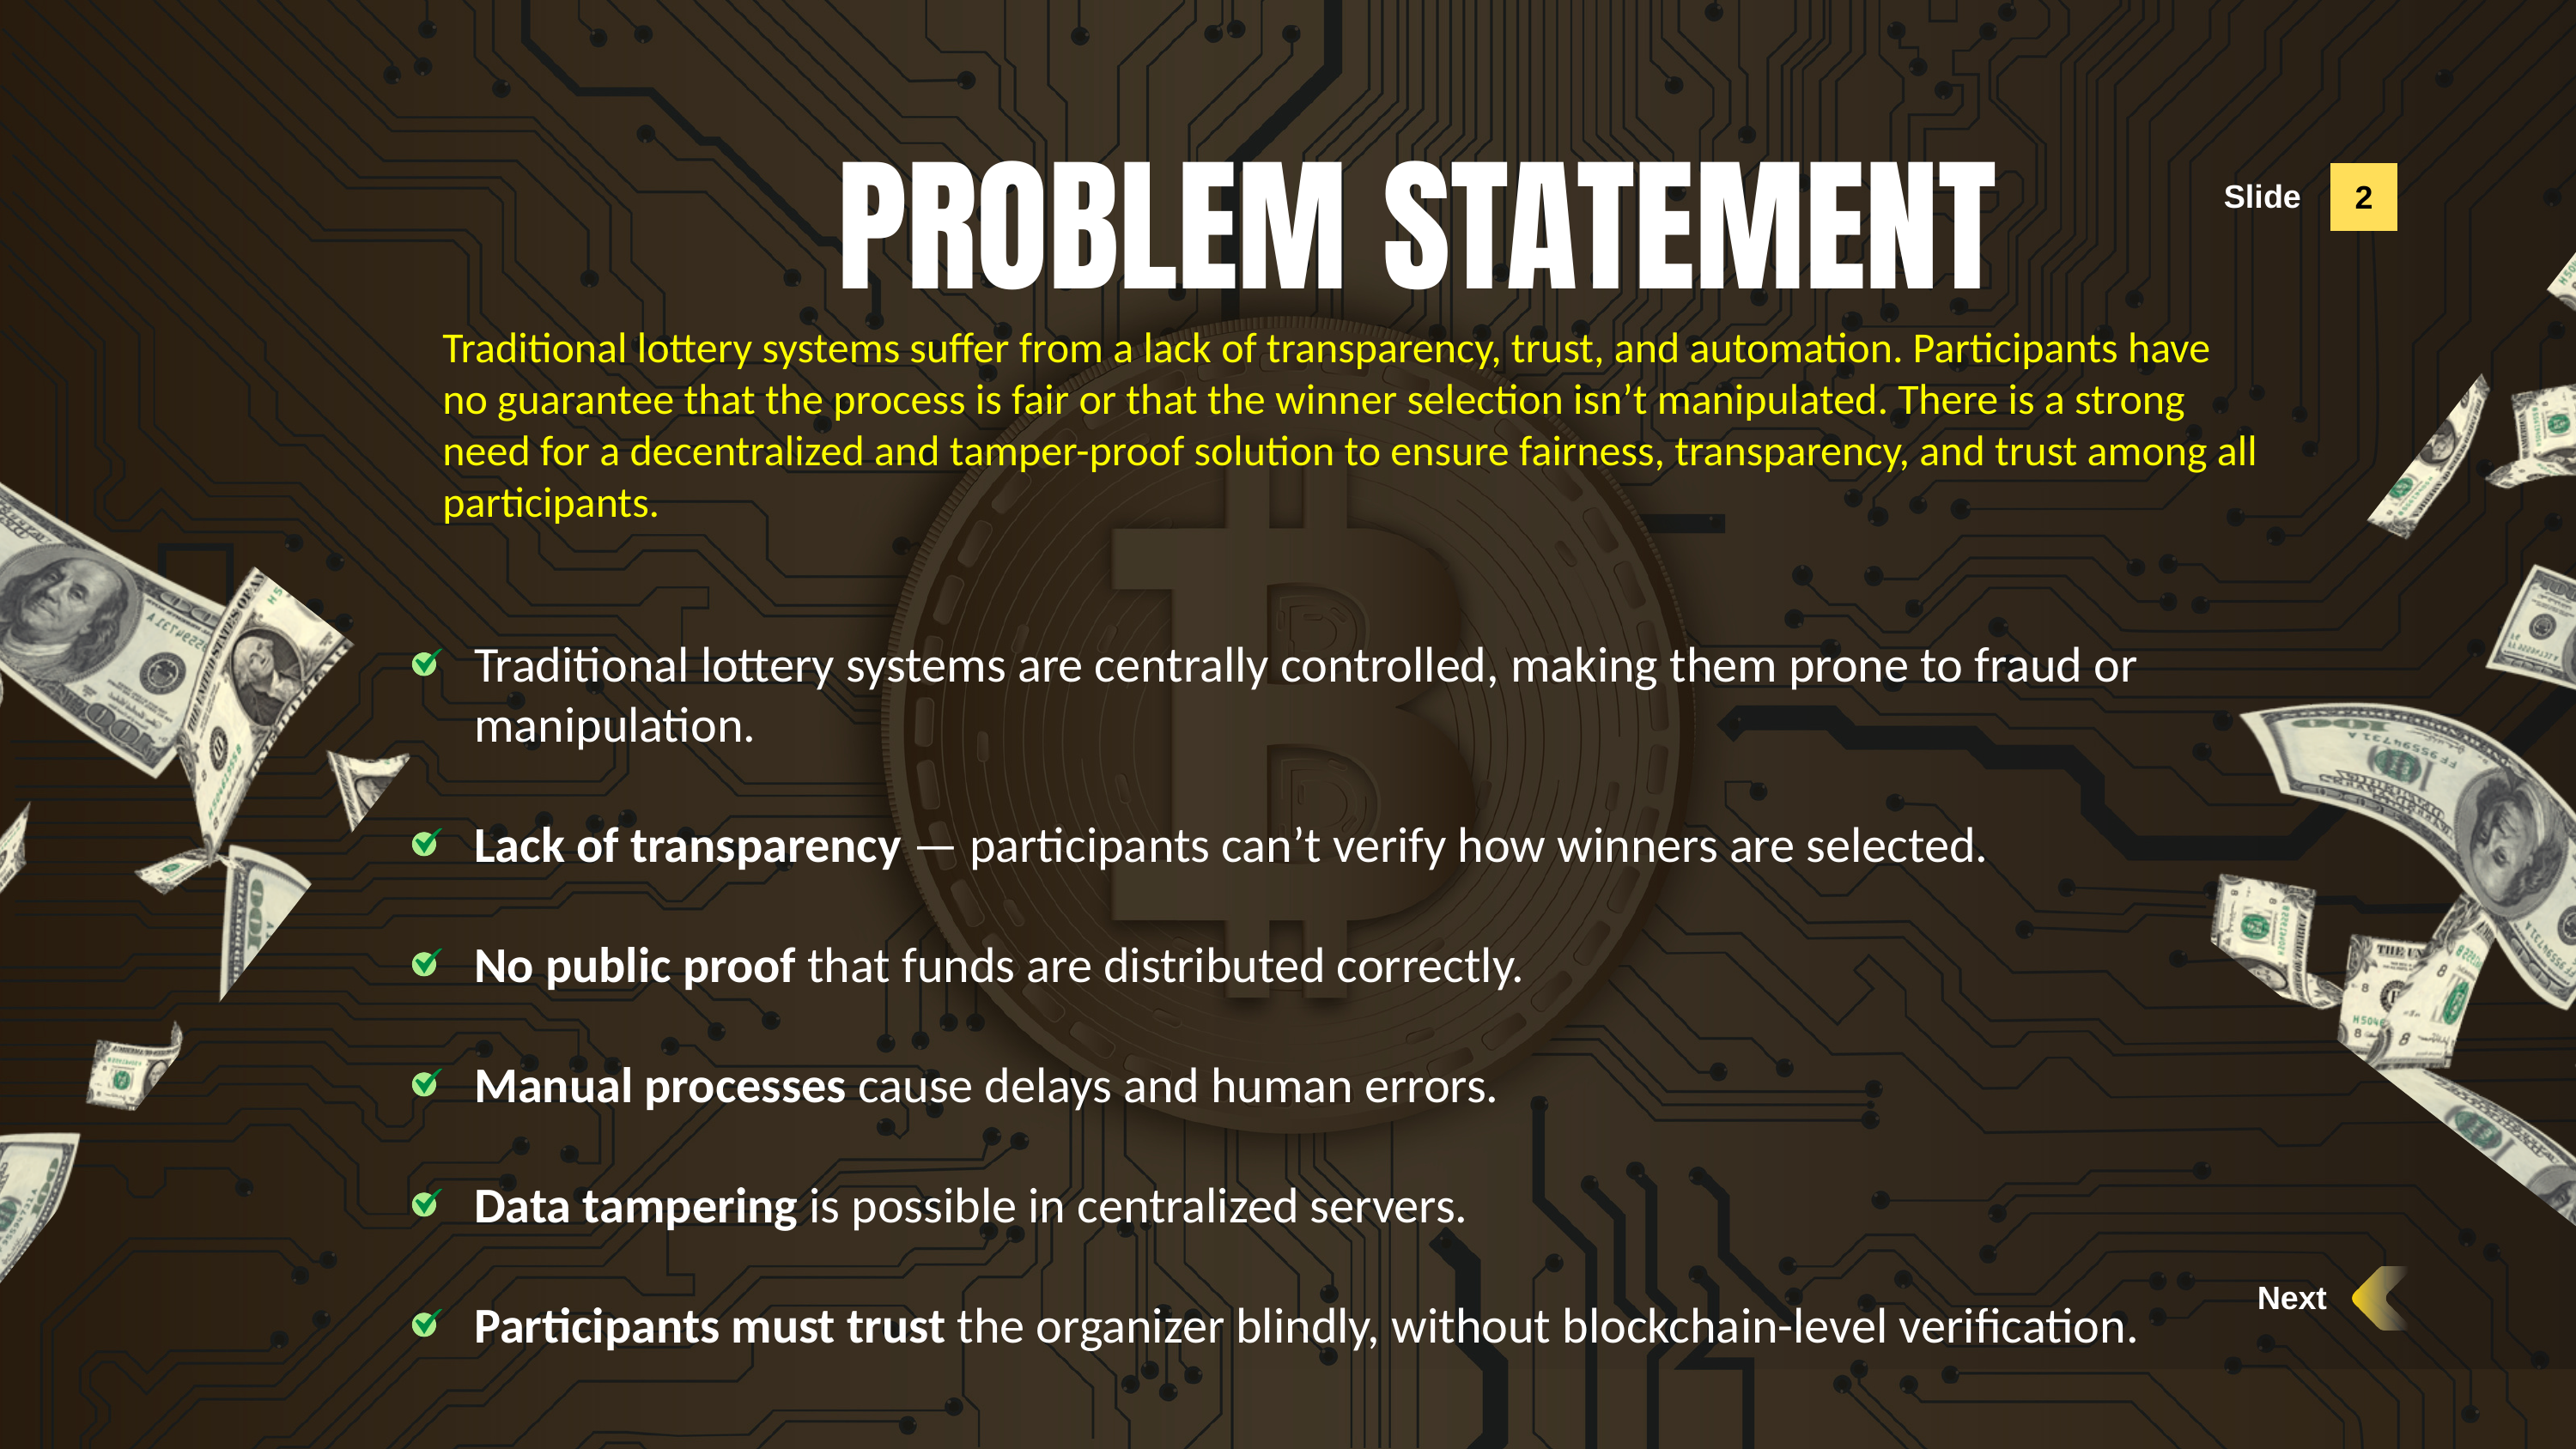

PROBLEM STATEMENT

Slide
2

Traditional lottery systems suffer from a lack of transparency, trust, and automation. Participants have no guarantee that the process is fair or that the winner selection isn’t manipulated. There is a strong need for a decentralized and tamper-proof solution to ensure fairness, transparency, and trust among all participants.
Traditional lottery systems are centrally controlled, making them prone to fraud or manipulation.

Lack of transparency — participants can’t verify how winners are selected.

No public proof that funds are distributed correctly.

Manual processes cause delays and human errors.

Data tampering is possible in centralized servers.

Participants must trust the organizer blindly, without blockchain-level verification.

Next